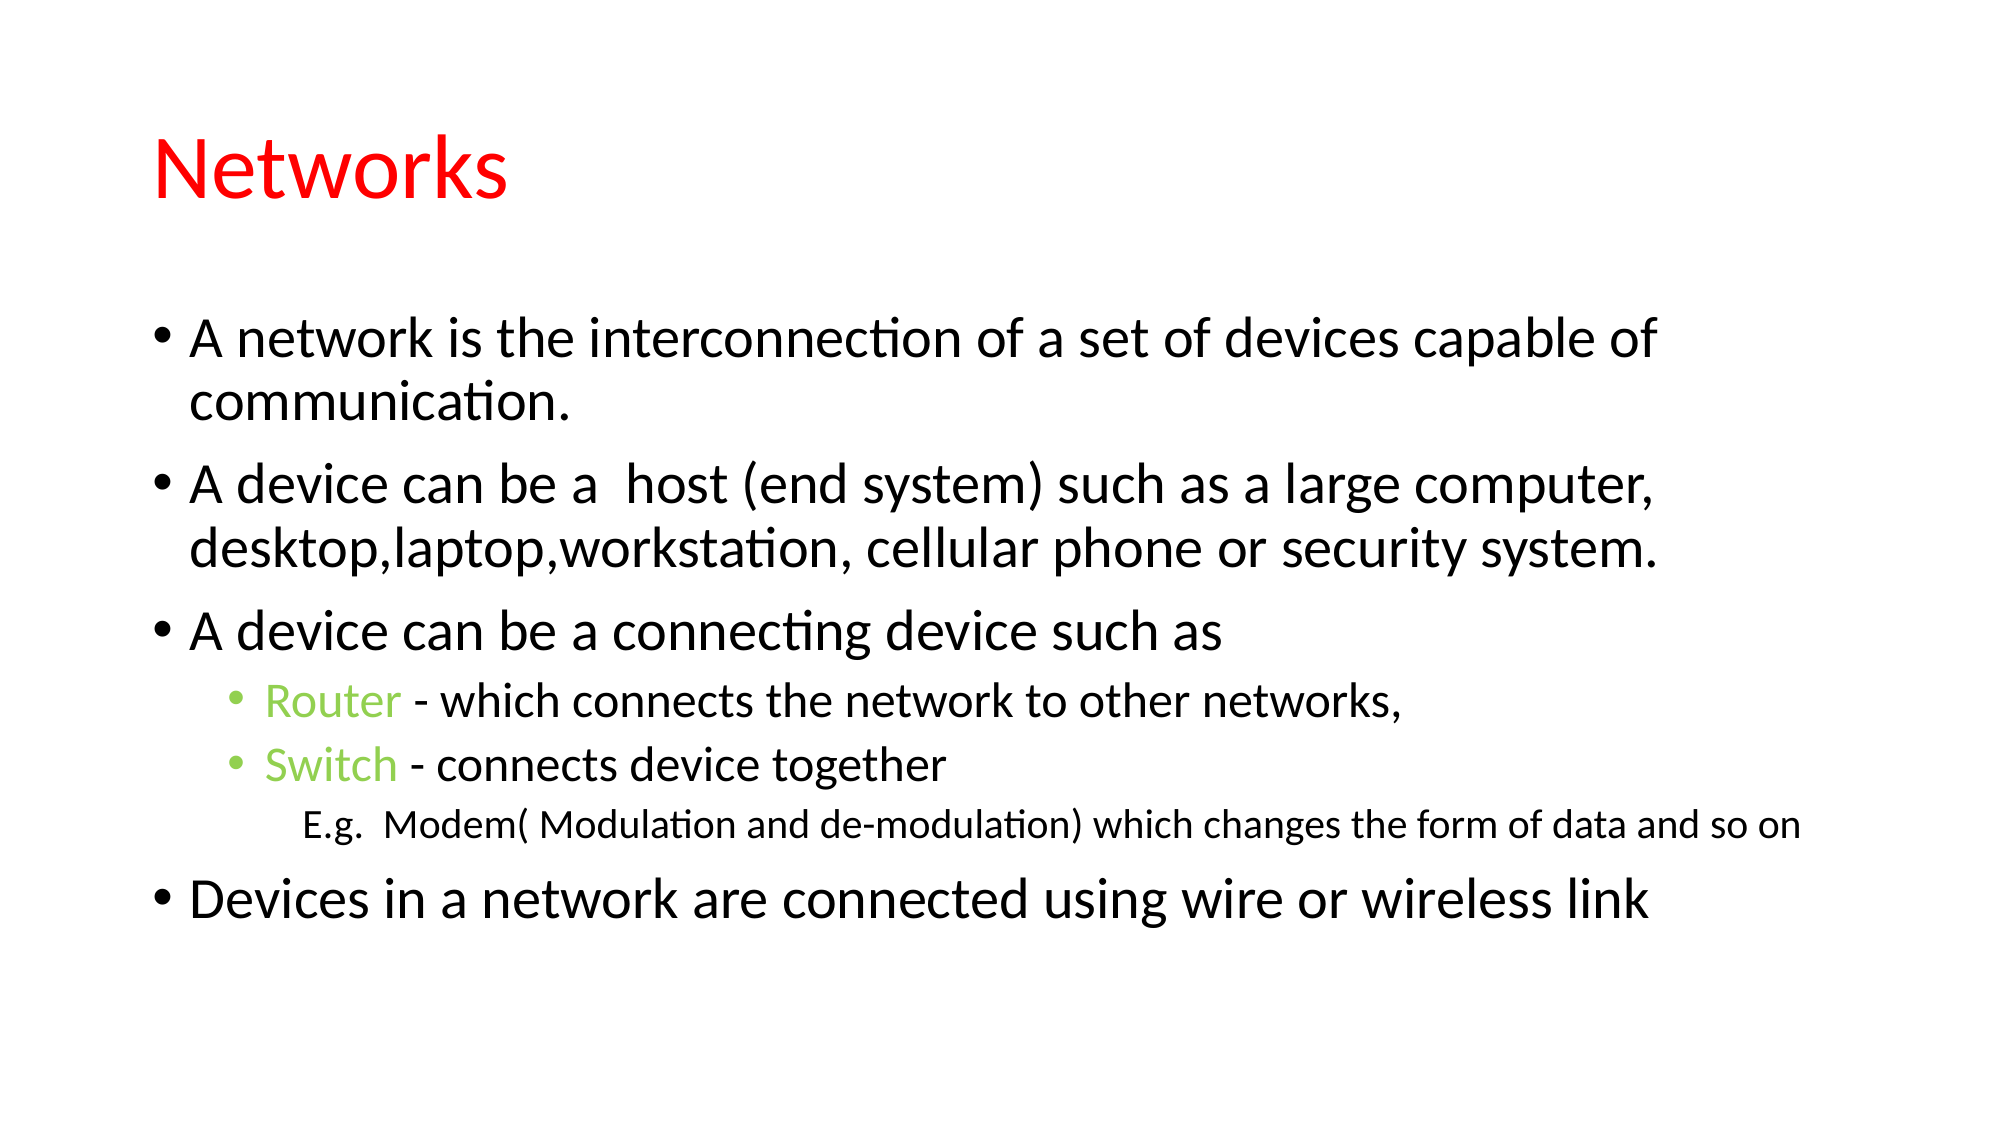

# Networks
A network is the interconnection of a set of devices capable of communication.
A device can be a  host (end system) such as a large computer, desktop,laptop,workstation, cellular phone or security system.
A device can be a connecting device such as
Router - which connects the network to other networks,
Switch - connects device together
E.g.  Modem( Modulation and de-modulation) which changes the form of data and so on
Devices in a network are connected using wire or wireless link